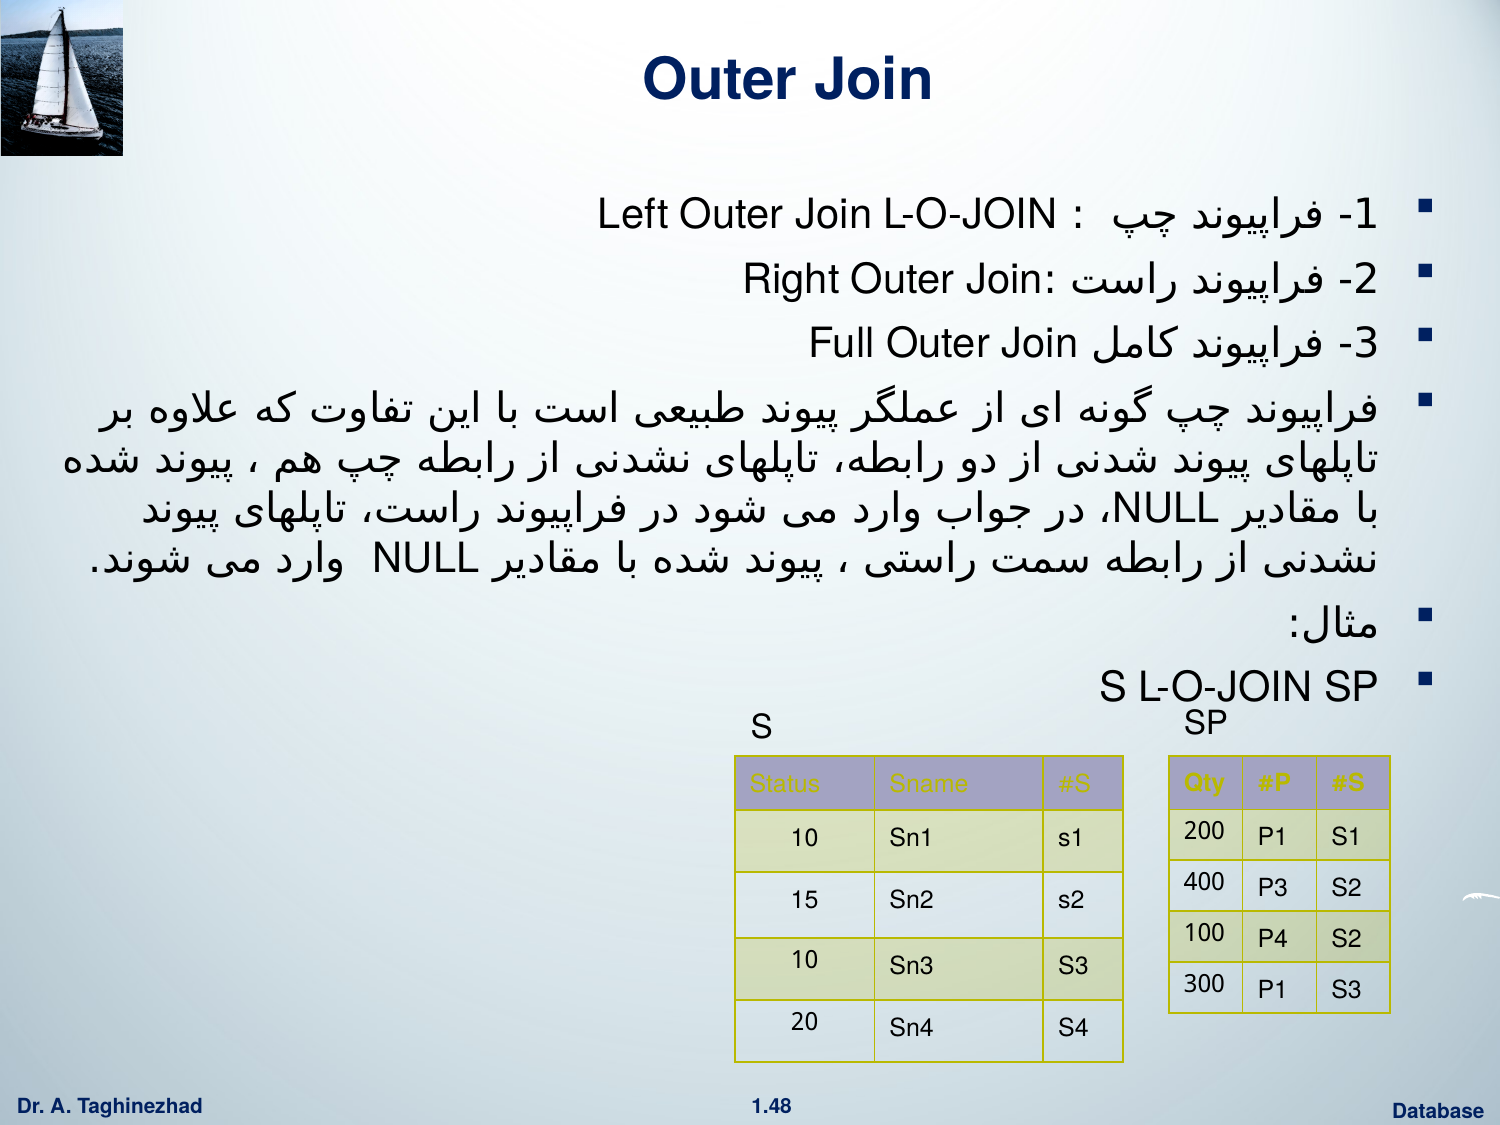

# Outer Join
1- فراپیوند چپ  : Left Outer Join L-O-JOIN
2- فراپیوند راست :Right Outer Join
3- فراپیوند کامل Full Outer Join
فراپیوند چپ گونه ای از عملگر پیوند طبیعی است با این تفاوت که علاوه بر تاپلهای پیوند شدنی از دو رابطه، تاپلهای نشدنی از رابطه چپ هم ، پیوند شده با مقادیر NULL، در جواب وارد می شود در فراپیوند راست، تاپلهای پیوند نشدنی از رابطه سمت راستی ، پیوند شده با مقادیر NULL  وارد می شوند.
مثال:
S L-O-JOIN SP
SP
S
| Status | Sname | S# |
| --- | --- | --- |
| 10 | Sn1 | s1 |
| 15 | Sn2 | s2 |
| 10 | Sn3 | S3 |
| 20 | Sn4 | S4 |
| Qty | P# | S# |
| --- | --- | --- |
| 200 | P1 | S1 |
| 400 | P3 | S2 |
| 100 | P4 | S2 |
| 300 | P1 | S3 |